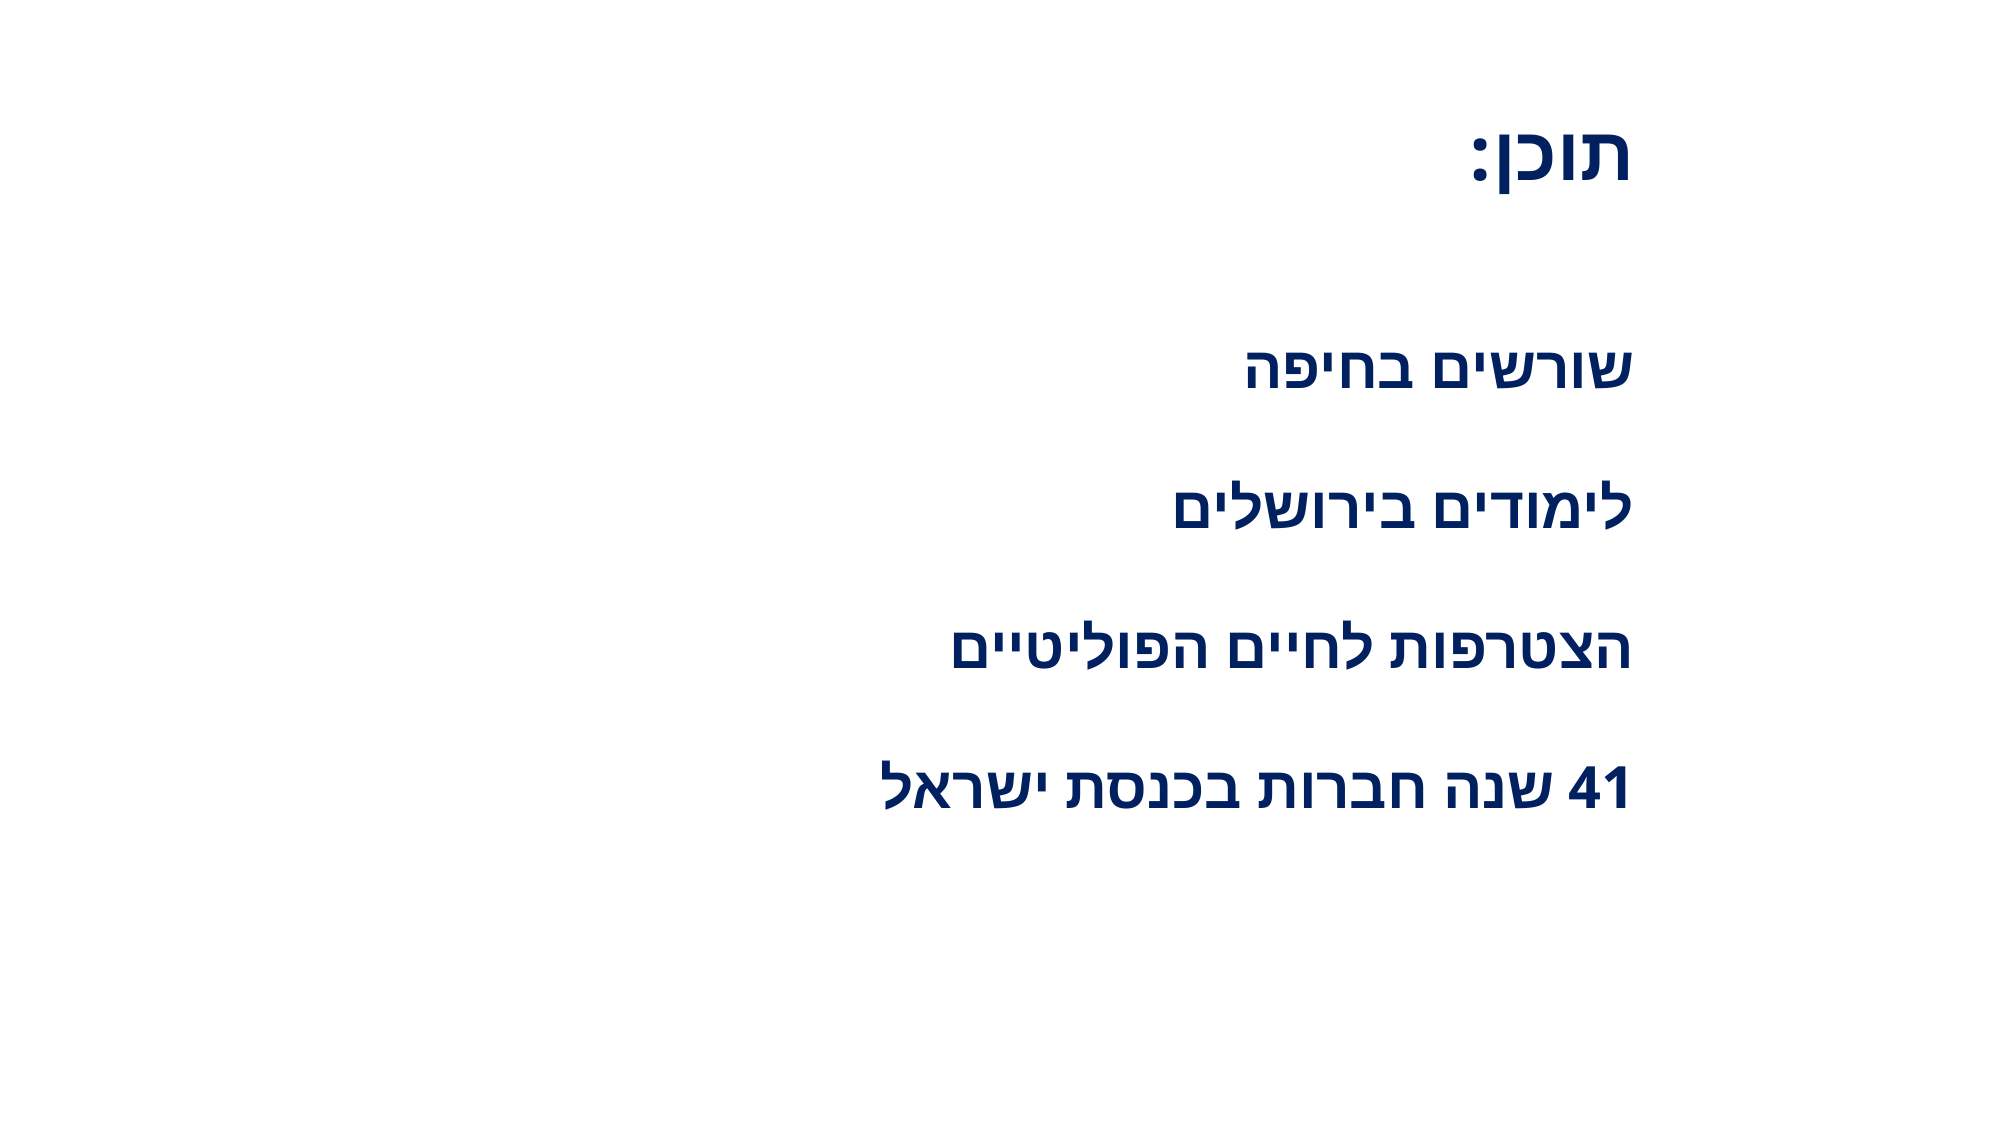

תוכן:

שורשים בחיפה

לימודים בירושלים

הצטרפות לחיים הפוליטיים

41 שנה חברות בכנסת ישראל